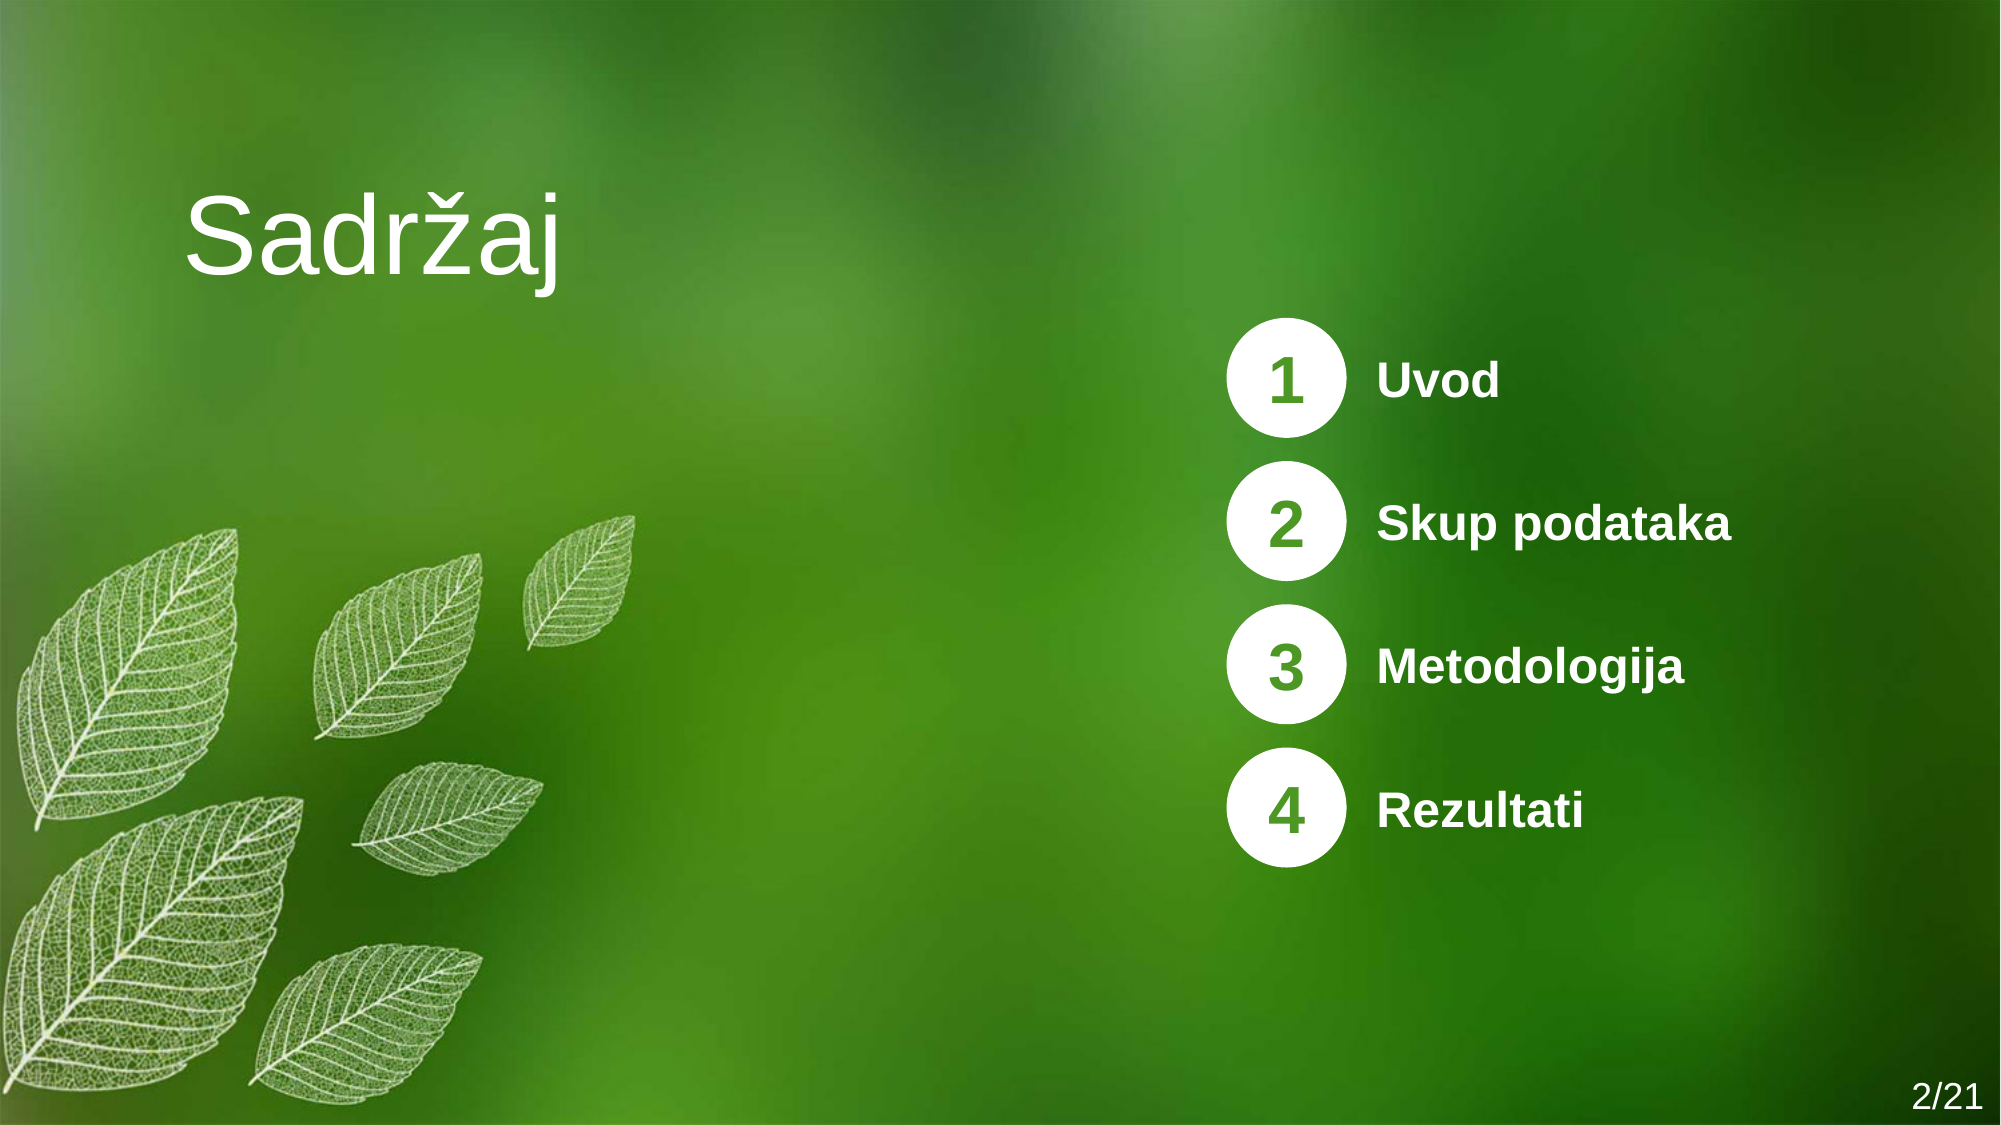

Sadržaj

1
Uvod

2
Skup podataka

3
Metodologija

4
Rezultati
2/21